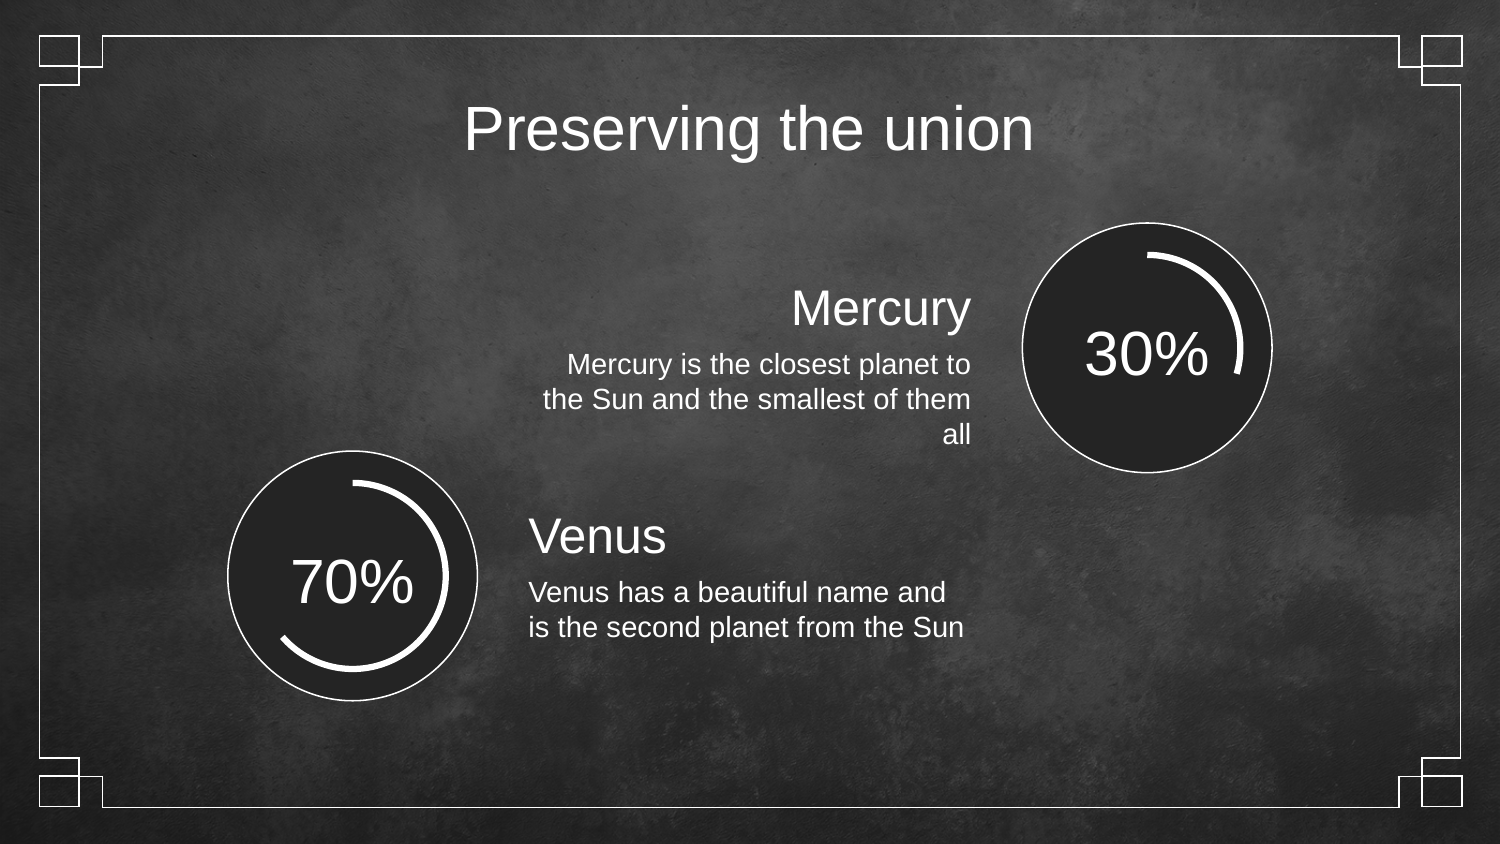

# Preserving the union

Mercury
30%
Mercury is the closest planet to the Sun and the smallest of them all

Venus
70%
Venus has a beautiful name and is the second planet from the Sun